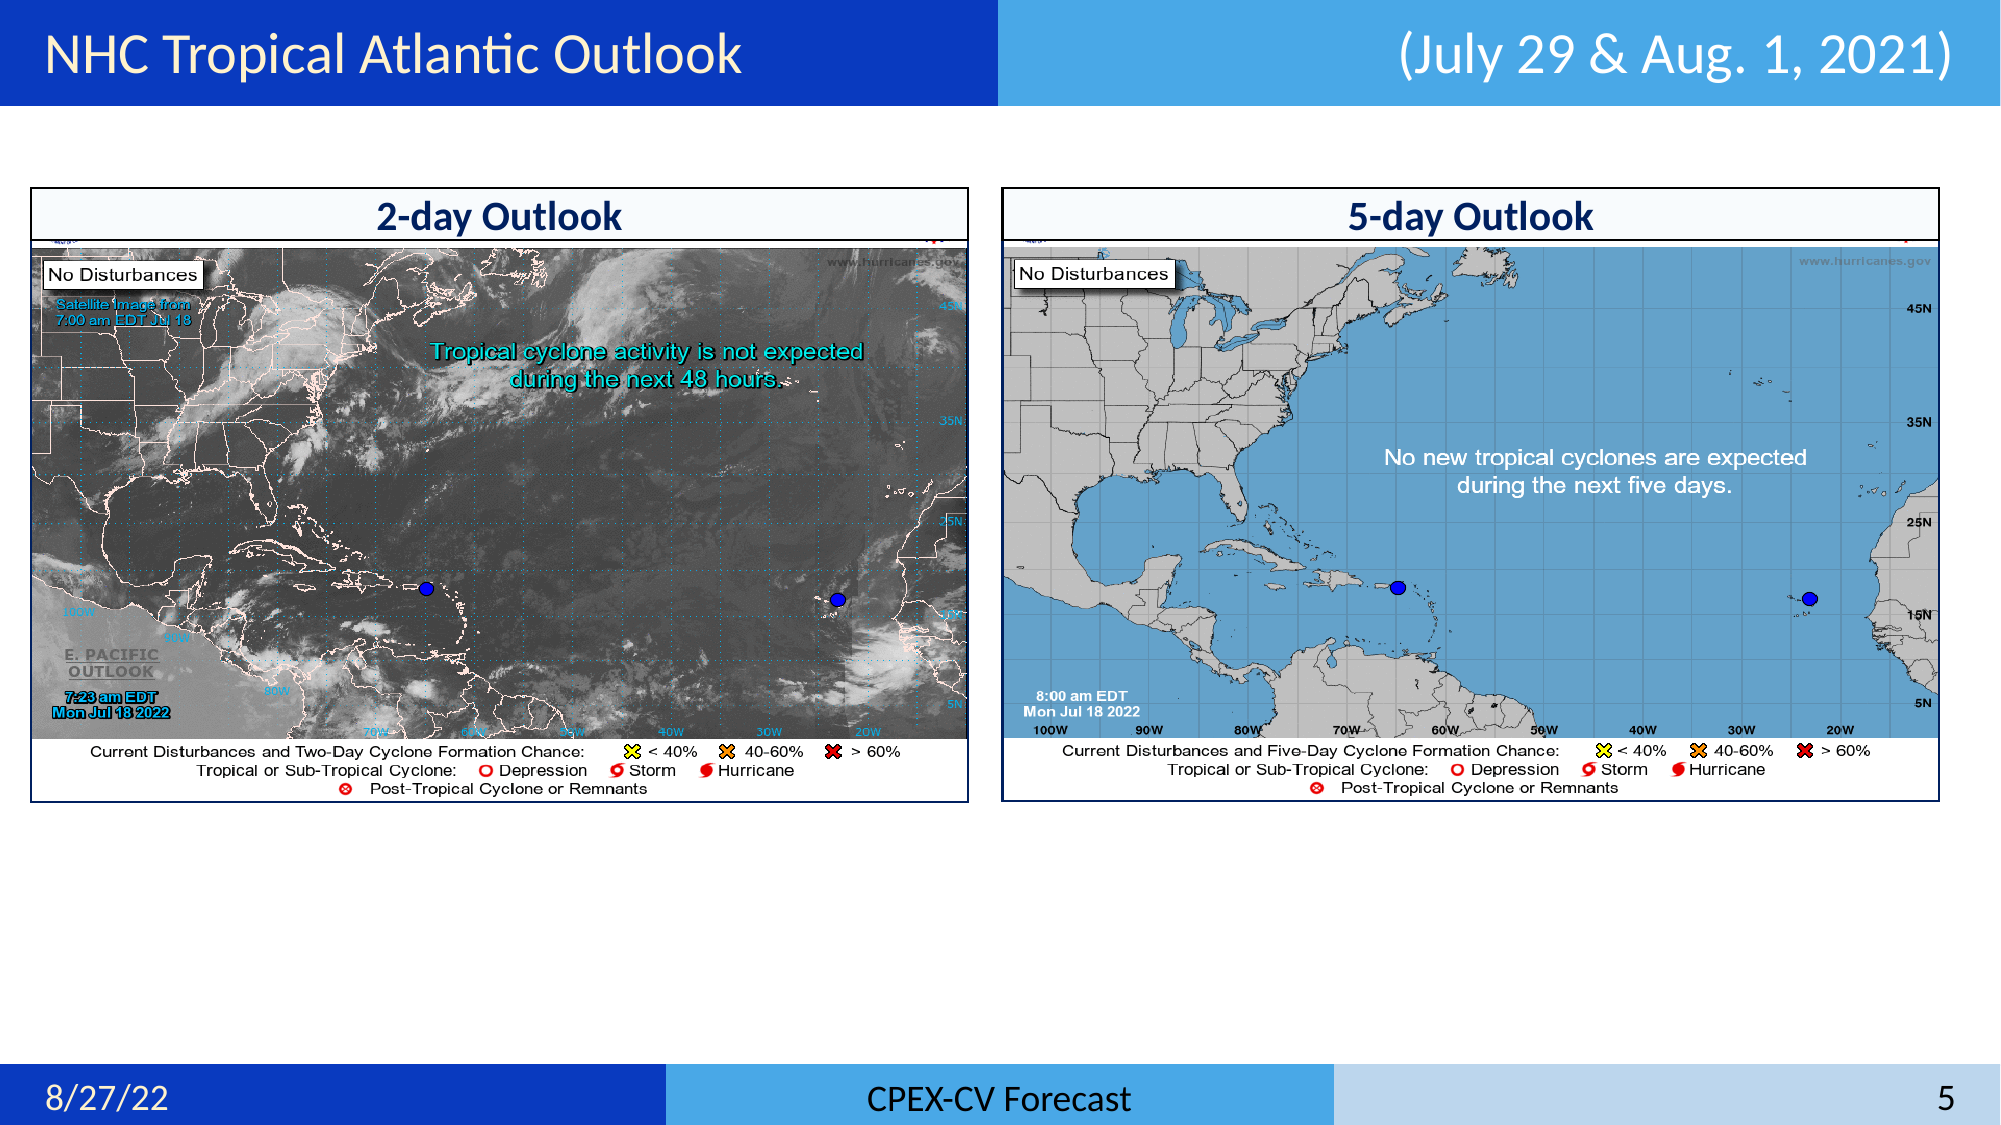

# NHC Tropical Atlantic Outlook
(July 29 & Aug. 1, 2021)
2-day Outlook

5-day Outlook

8/27/22
5
CPEX-CV Forecast